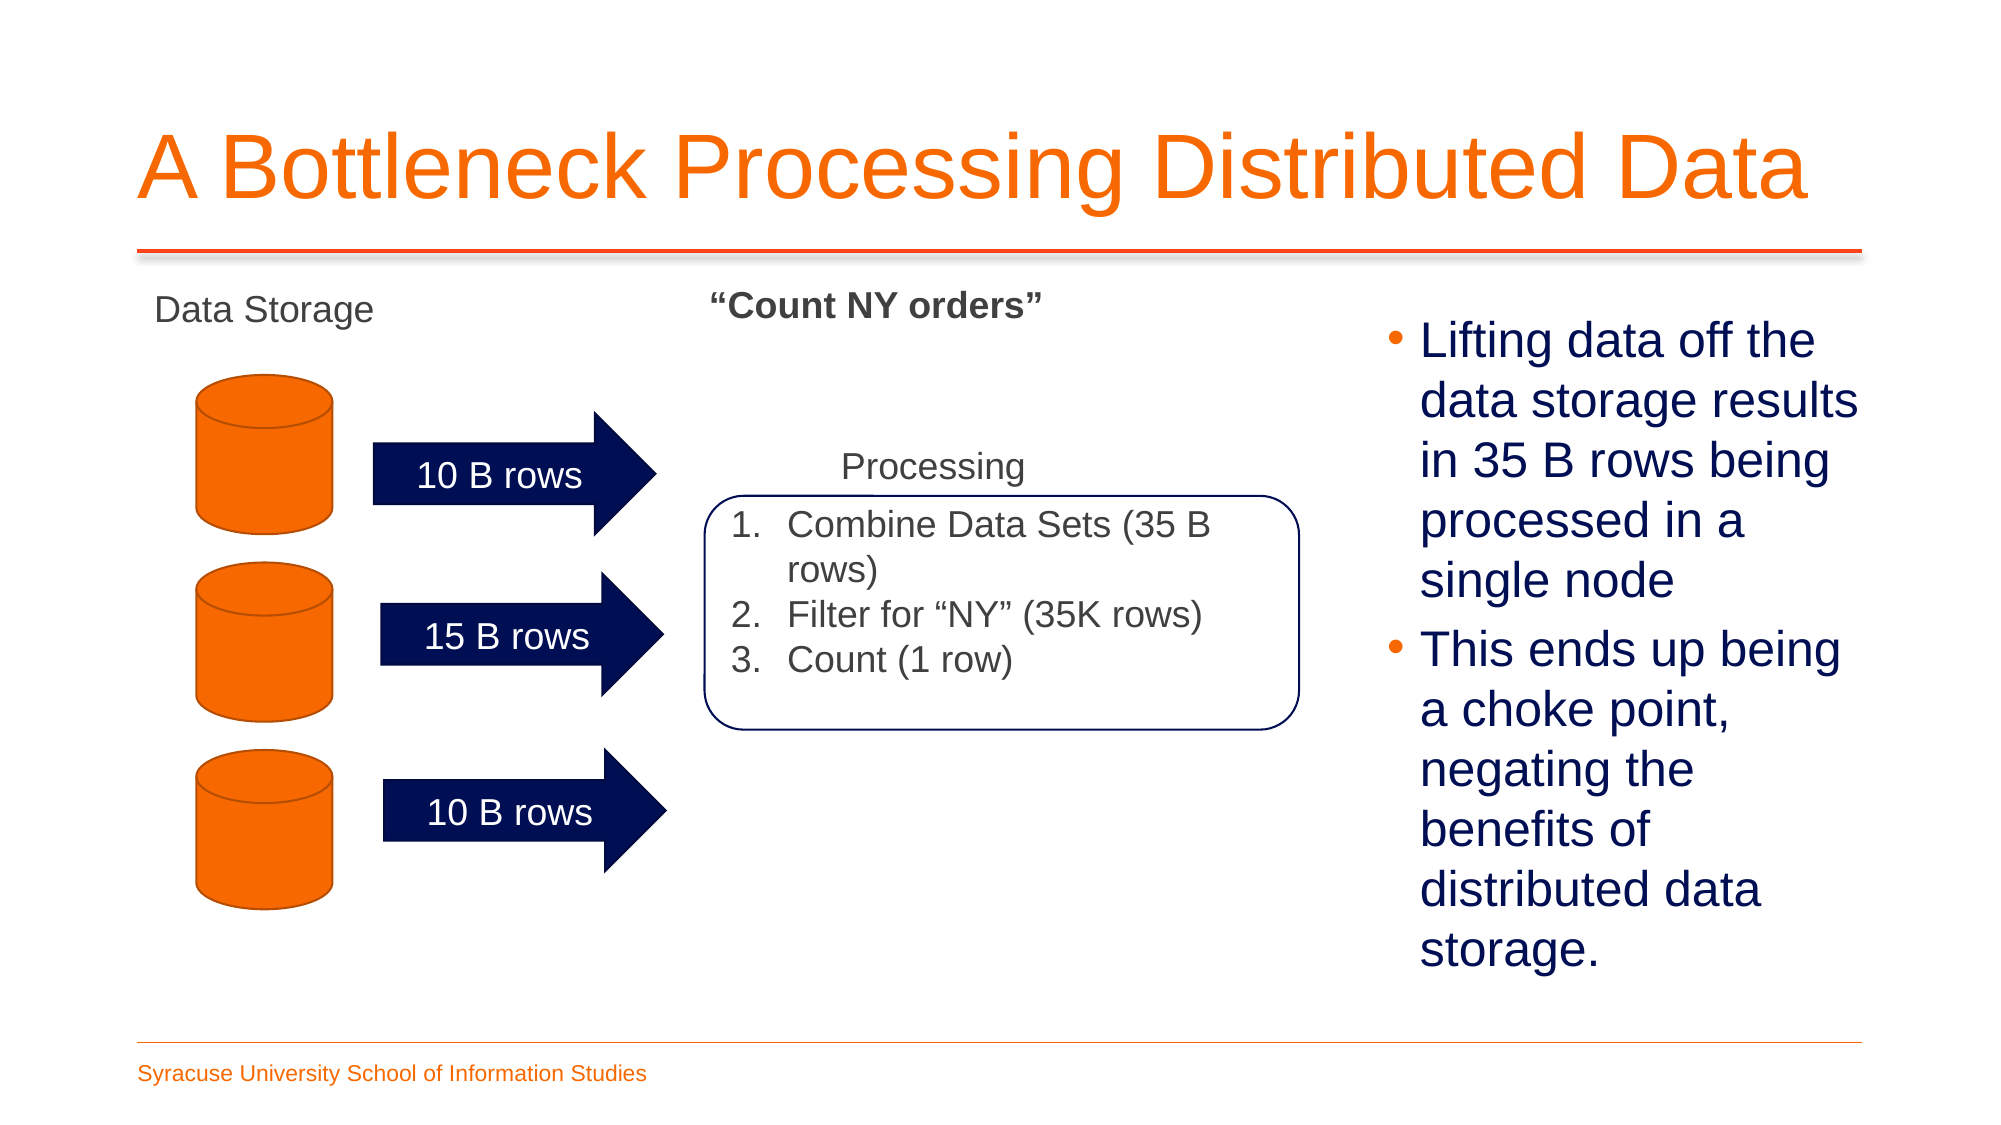

# A Bottleneck Processing Distributed Data
“Count NY orders”
Data Storage
Lifting data off the data storage results in 35 B rows being processed in a single node
This ends up being a choke point, negating the benefits of distributed data storage.

10 B rows
Processing
Combine Data Sets (35 B rows)
Filter for “NY” (35K rows)
Count (1 row)

15 B rows

10 B rows